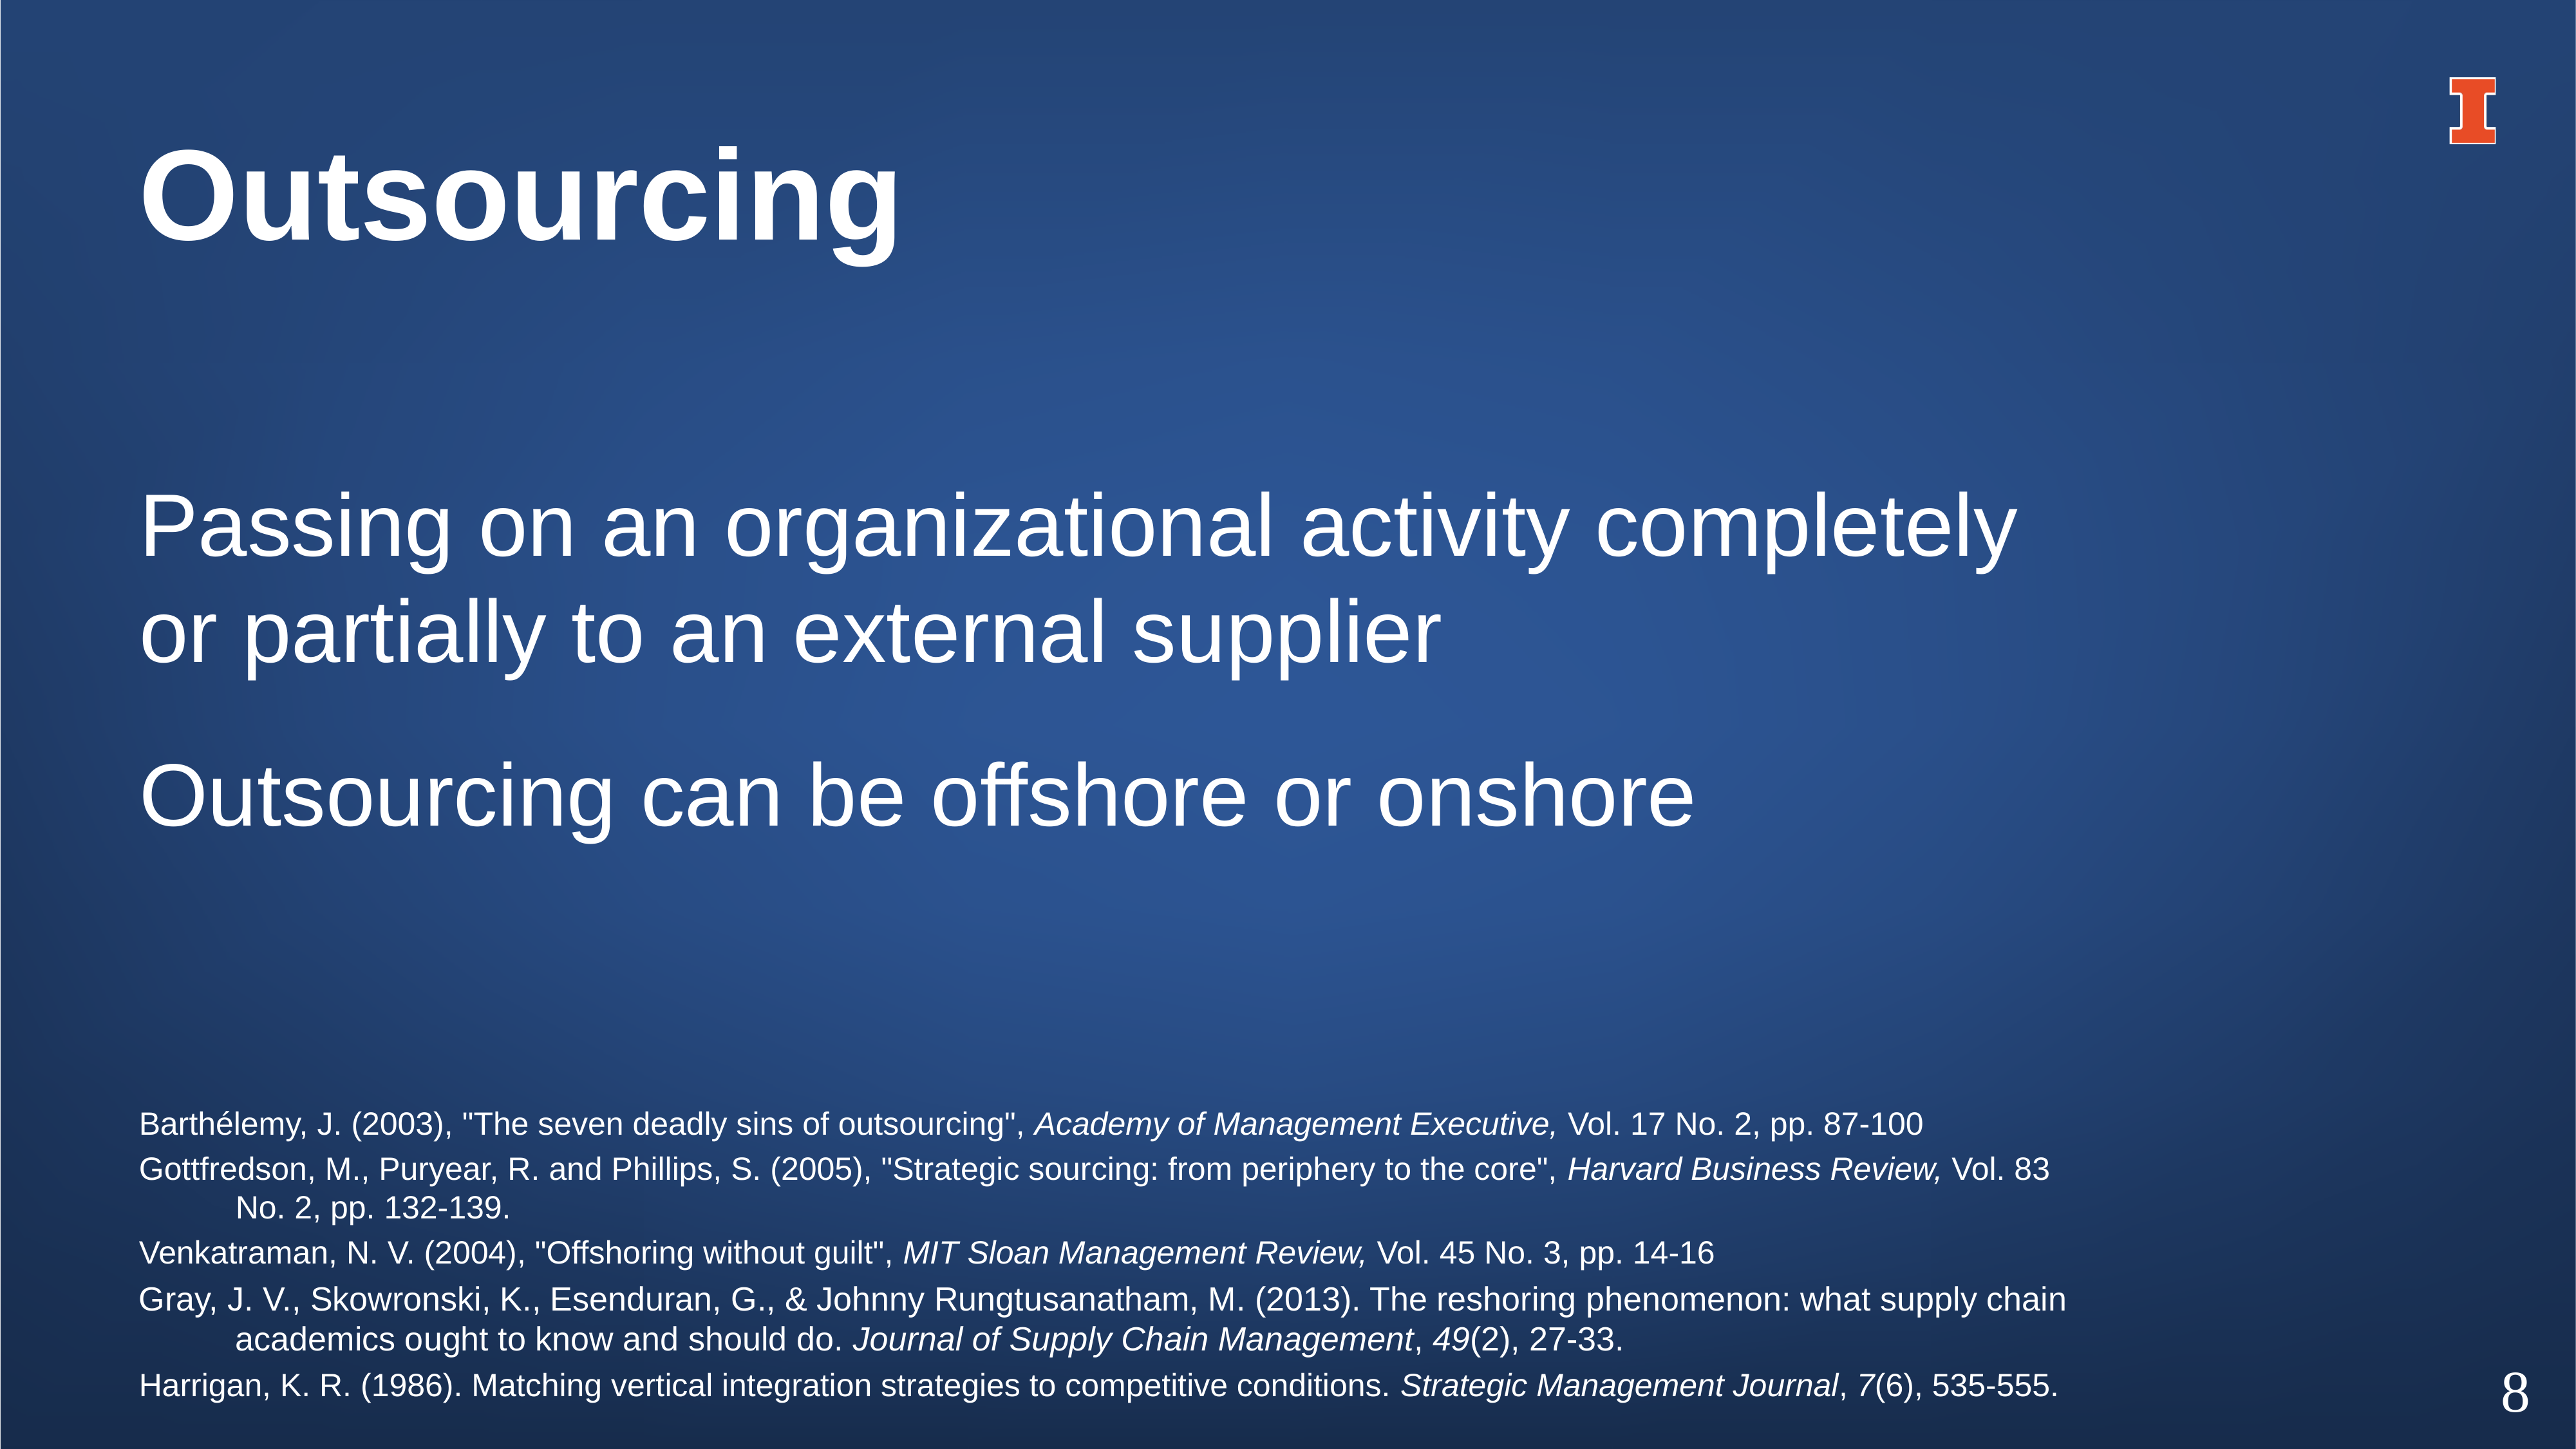

# Outsourcing
Passing on an organizational activity completely or partially to an external supplier
Outsourcing can be offshore or onshore

Barthélemy, J. (2003), "The seven deadly sins of outsourcing", Academy of Management Executive, Vol. 17 No. 2, pp. 87-100
Gottfredson, M., Puryear, R. and Phillips, S. (2005), "Strategic sourcing: from periphery to the core", Harvard Business Review, Vol. 83 No. 2, pp. 132-139.
Venkatraman, N. V. (2004), "Offshoring without guilt", MIT Sloan Management Review, Vol. 45 No. 3, pp. 14-16
Gray, J. V., Skowronski, K., Esenduran, G., & Johnny Rungtusanatham, M. (2013). The reshoring phenomenon: what supply chain academics ought to know and should do. Journal of Supply Chain Management, 49(2), 27-33.
Harrigan, K. R. (1986). Matching vertical integration strategies to competitive conditions. Strategic Management Journal, 7(6), 535-555.